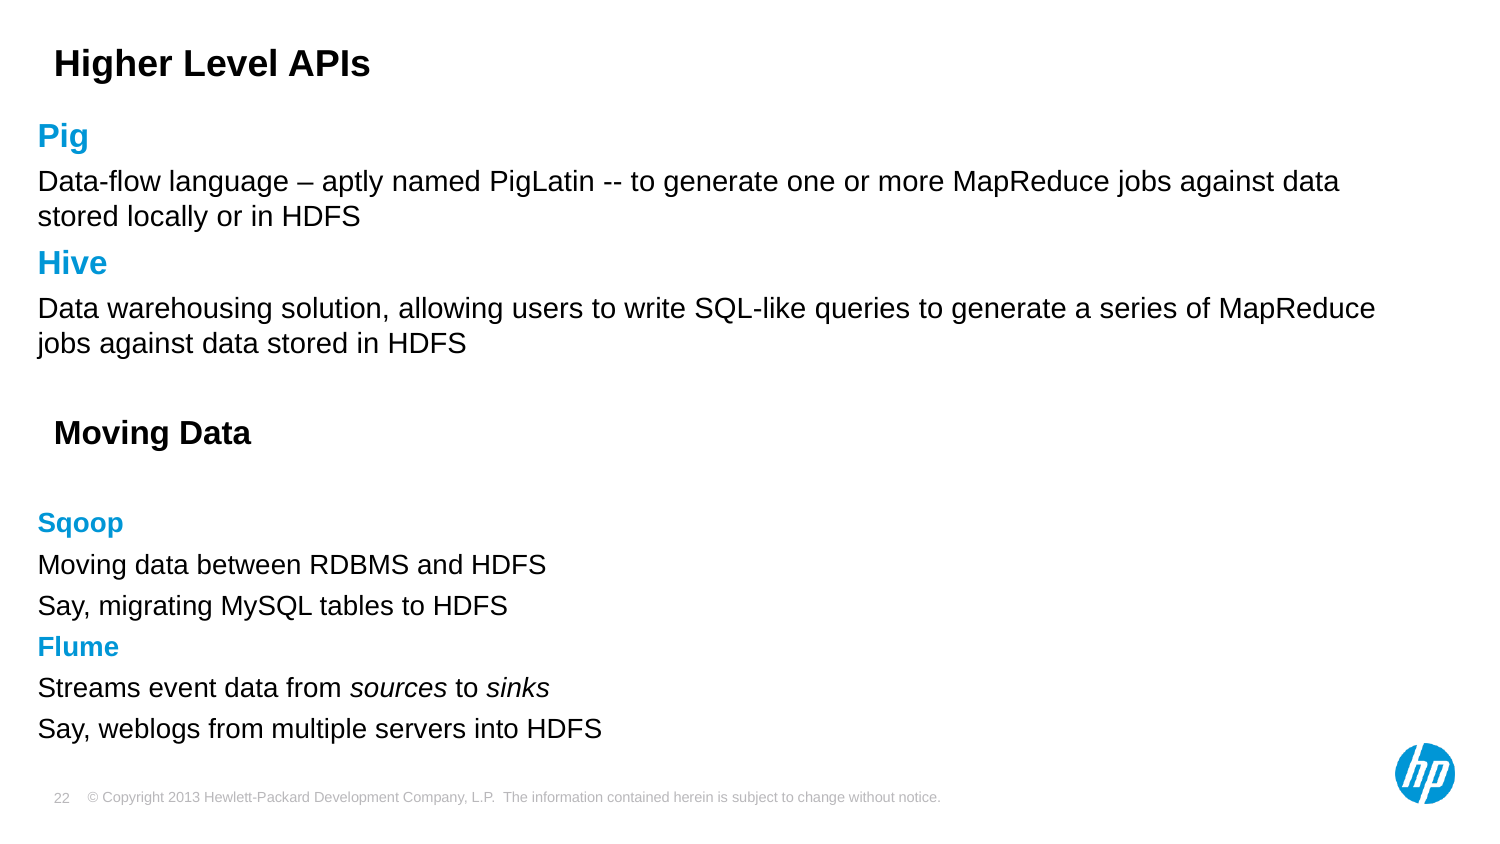

# Higher Level APIs
Pig
Data-flow language – aptly named PigLatin -- to generate one or more MapReduce jobs against data stored locally or in HDFS
Hive
Data warehousing solution, allowing users to write SQL-like queries to generate a series of MapReduce jobs against data stored in HDFS
Moving Data

Sqoop
Moving data between RDBMS and HDFS
Say, migrating MySQL tables to HDFS
Flume
Streams event data from sources to sinks
Say, weblogs from multiple servers into HDFS